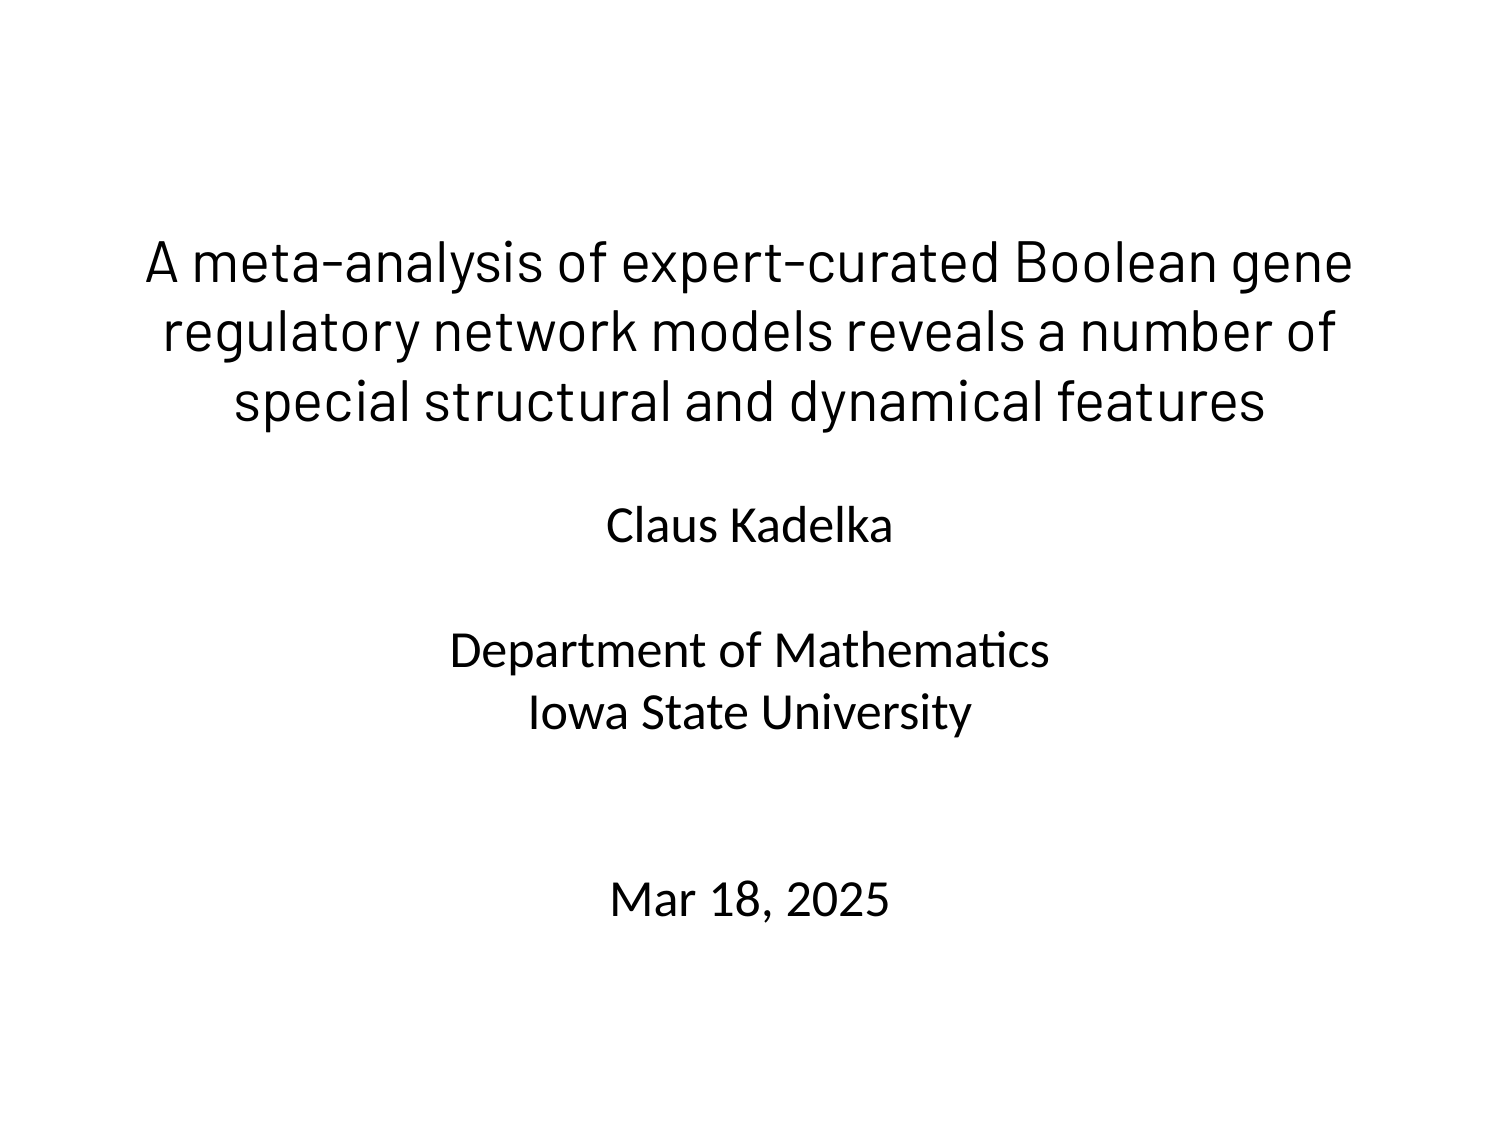

# A meta-analysis of expert-curated Boolean gene regulatory network models reveals a number of special structural and dynamical features
Claus Kadelka

Department of Mathematics
Iowa State University

Mar 18, 2025